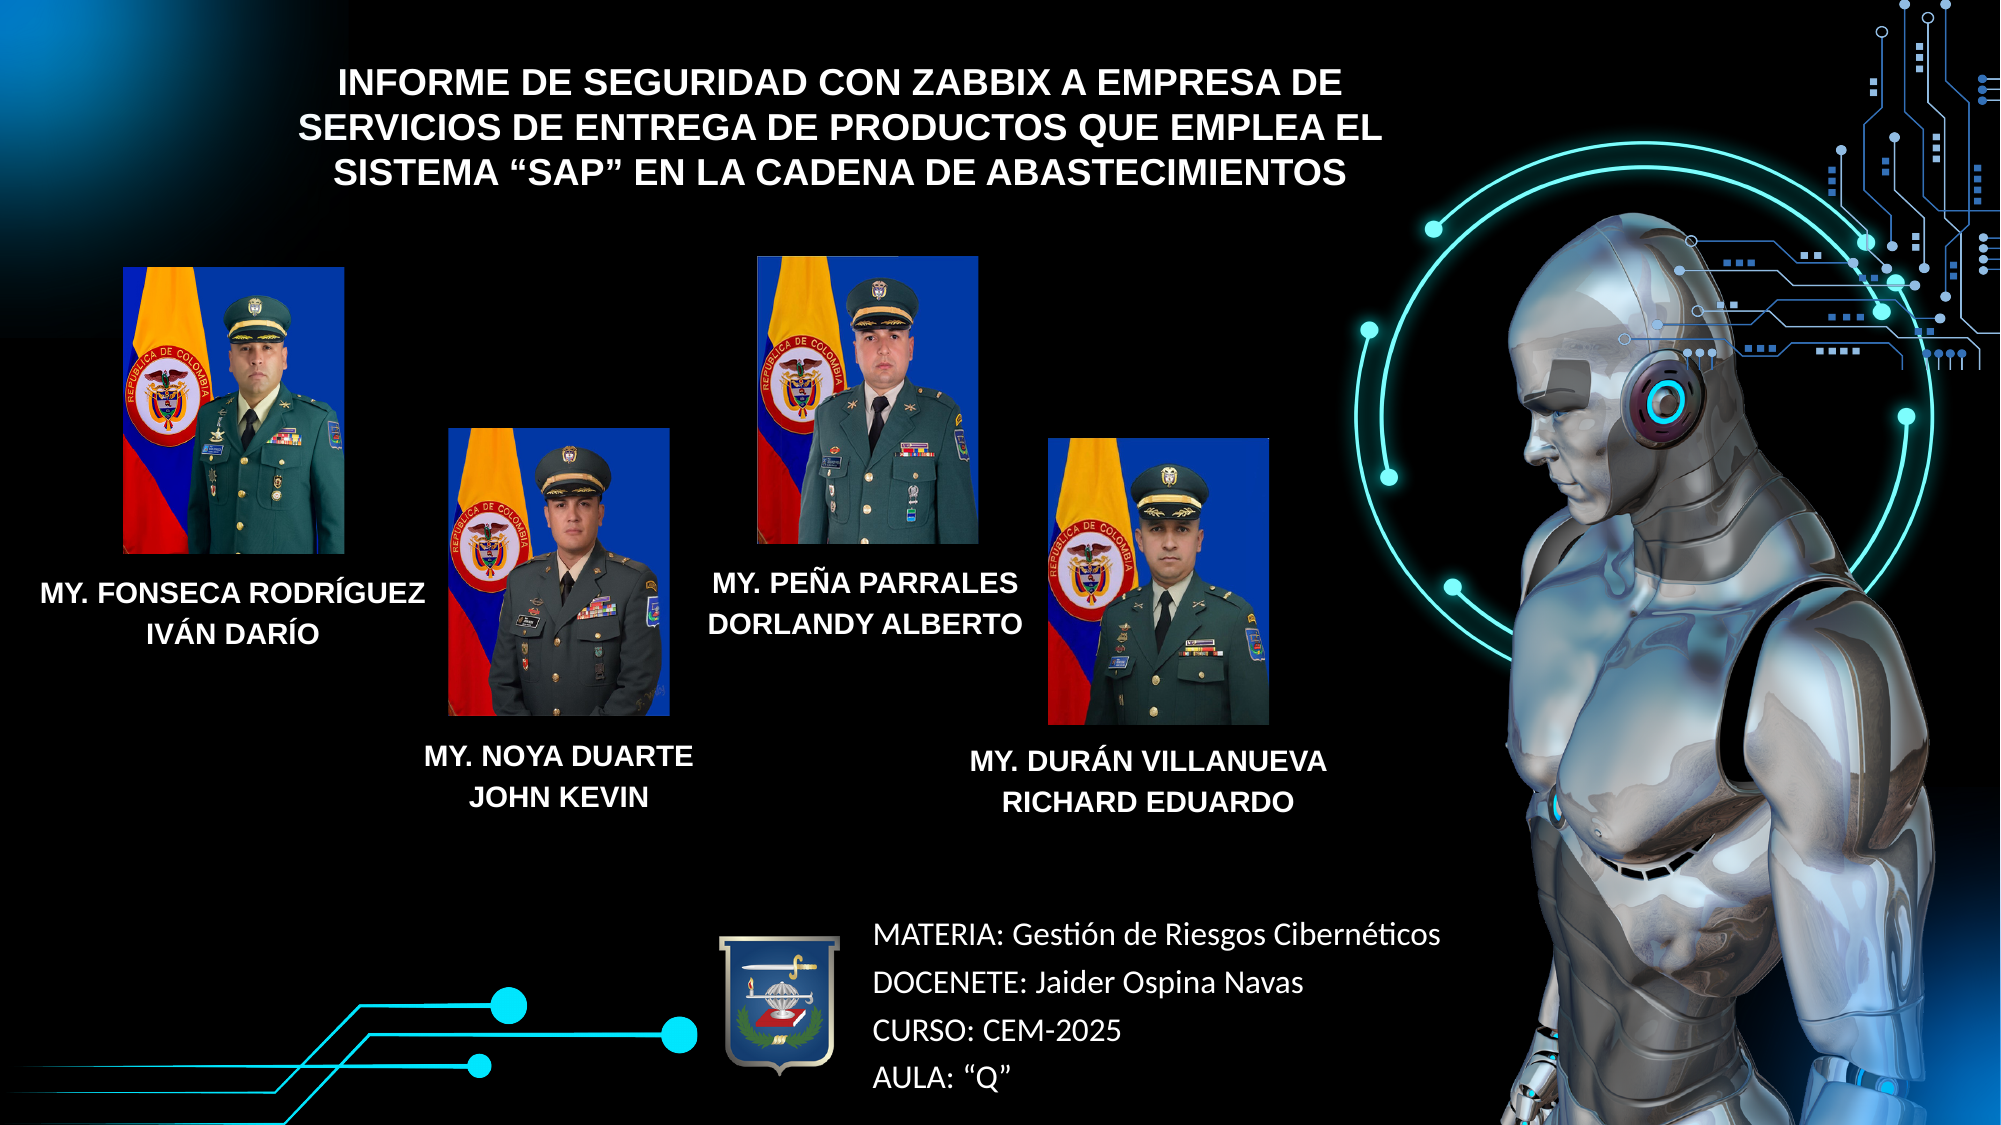

INFORME DE SEGURIDAD CON ZABBIX A EMPRESA DE SERVICIOS DE ENTREGA DE PRODUCTOS QUE EMPLEA EL SISTEMA “SAP” EN LA CADENA DE ABASTECIMIENTOS

MY. PEÑA PARRALES DORLANDY ALBERTO
MY. FONSECA RODRÍGUEZ IVÁN DARÍO
MY. NOYA DUARTE JOHN KEVIN
MY. DURÁN VILLANUEVA RICHARD EDUARDO

MATERIA: Gestión de Riesgos Cibernéticos
DOCENETE: Jaider Ospina Navas
CURSO: CEM-2025
AULA: “Q”